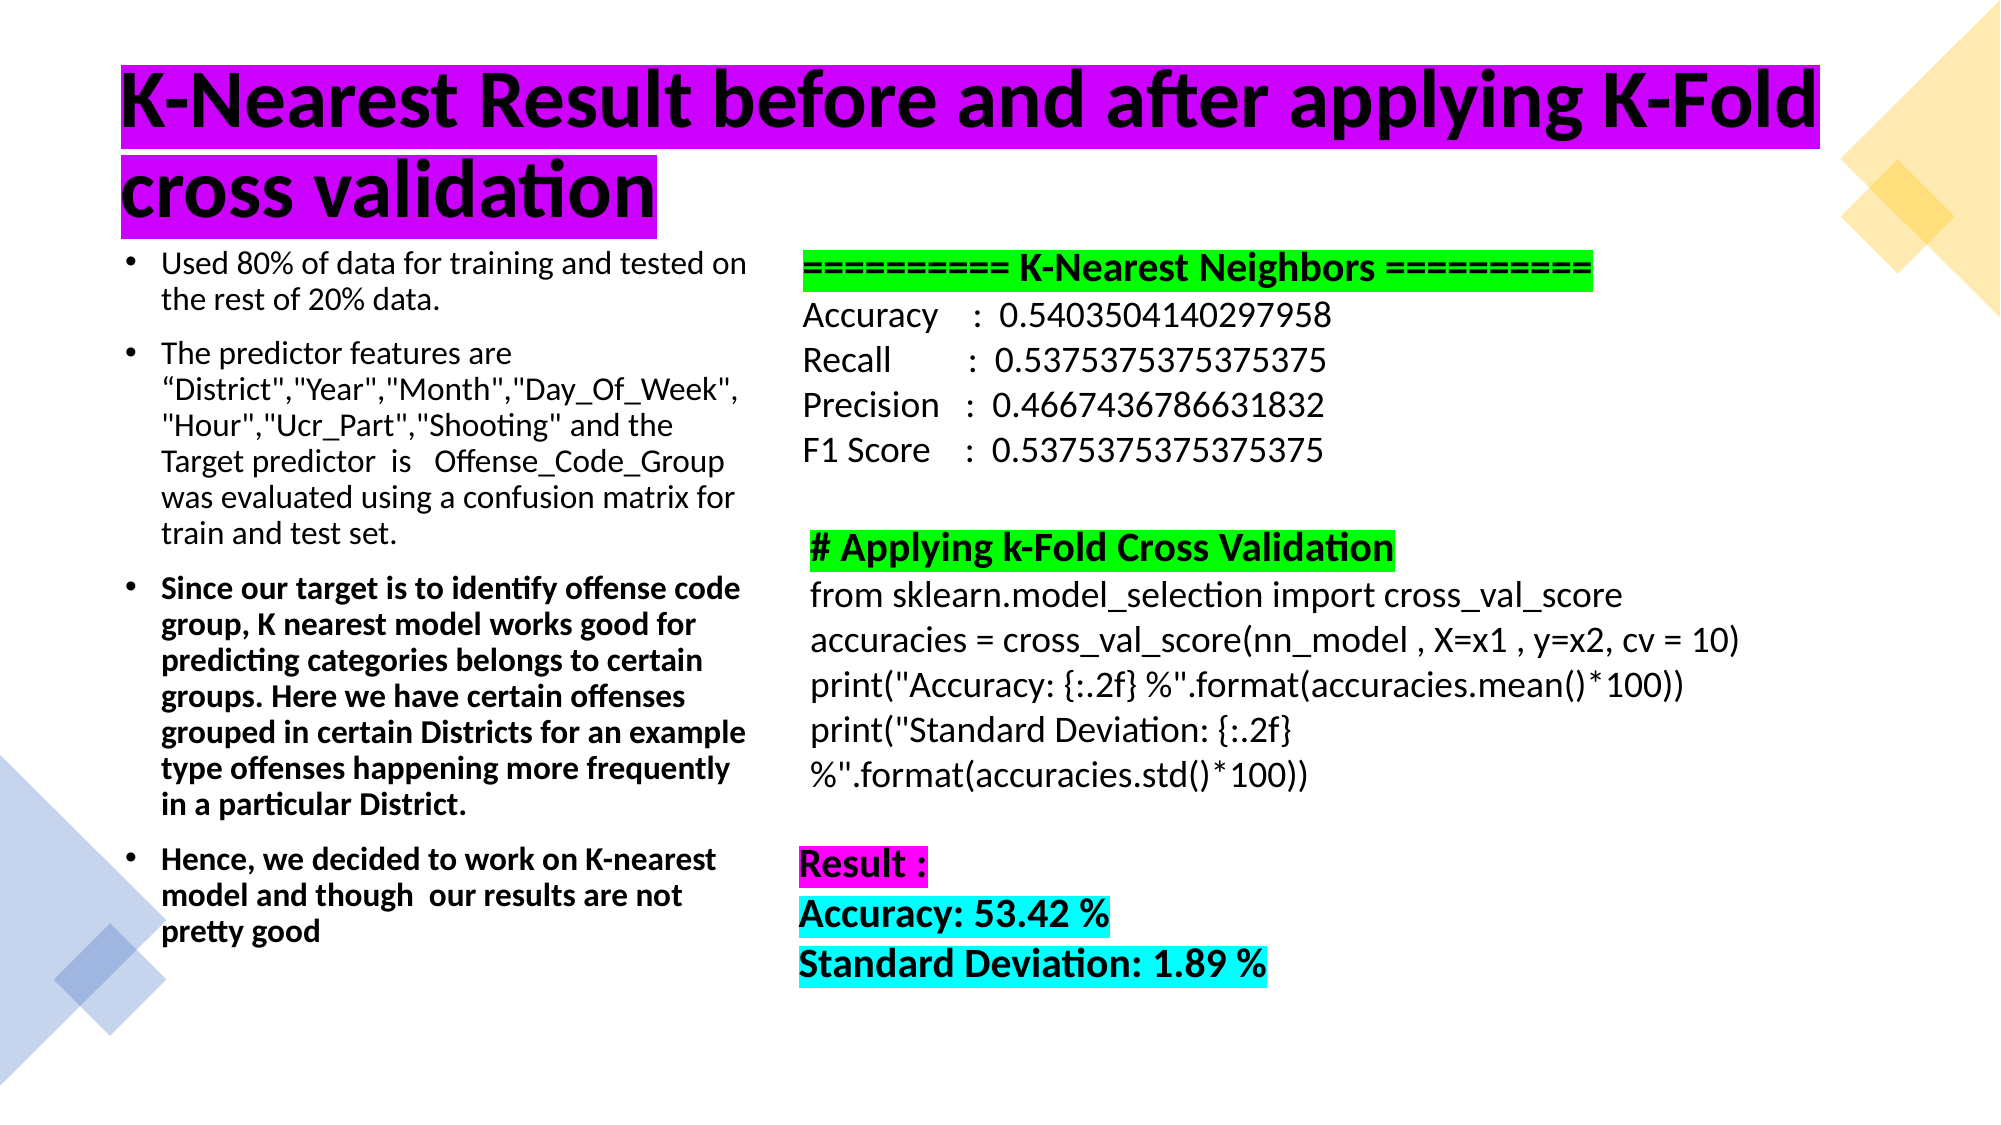

# K-Nearest Result before and after applying K-Fold cross validation
========== K-Nearest Neighbors ==========
Accuracy    :  0.5403504140297958
Recall         :  0.5375375375375375
Precision   :  0.4667436786631832
F1 Score    :  0.5375375375375375
Used 80% of data for training and tested on the rest of 20% data.
The predictor features are “District","Year","Month","Day_Of_Week","Hour","Ucr_Part","Shooting" and the Target predictor  is   Offense_Code_Group  was evaluated using a confusion matrix for train and test set.
Since our target is to identify offense code group, K nearest model works good for predicting categories belongs to certain groups. Here we have certain offenses grouped in certain Districts for an example type offenses happening more frequently in a particular District.
Hence, we decided to work on K-nearest model and though  our results are not  pretty good

# Applying k-Fold Cross Validation
from sklearn.model_selection import cross_val_score
accuracies = cross_val_score(nn_model , X=x1 , y=x2, cv = 10)
print("Accuracy: {:.2f} %".format(accuracies.mean()*100))
print("Standard Deviation: {:.2f} %".format(accuracies.std()*100))

Result :
Accuracy: 53.42 %
Standard Deviation: 1.89 %